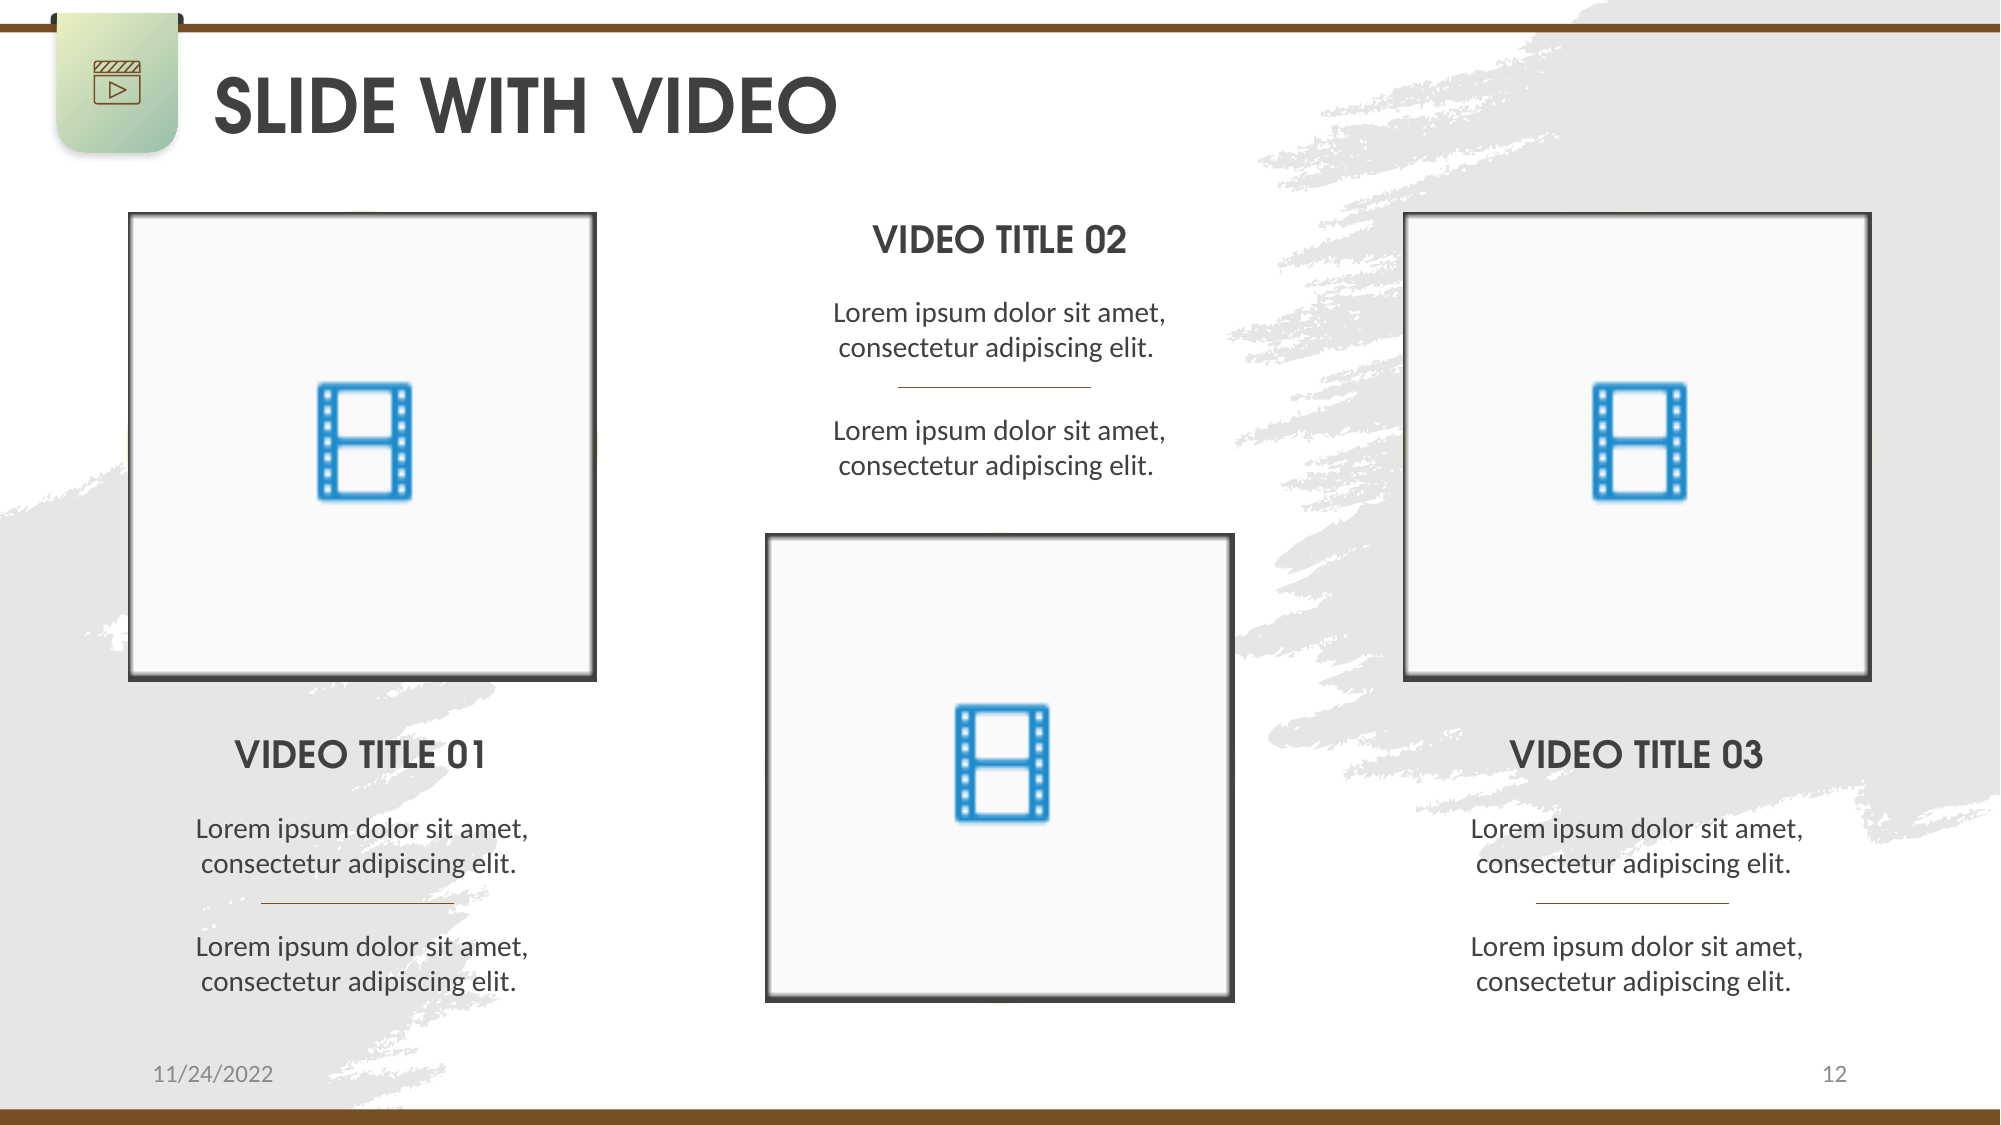

SLIDE WITH VIDEO

VIDEO TITLE 02
Lorem ipsum dolor sit amet, consectetur adipiscing elit.
Lorem ipsum dolor sit amet, consectetur adipiscing elit.

VIDEO TITLE 01
Lorem ipsum dolor sit amet, consectetur adipiscing elit.
Lorem ipsum dolor sit amet, consectetur adipiscing elit.
VIDEO TITLE 03
Lorem ipsum dolor sit amet, consectetur adipiscing elit.
Lorem ipsum dolor sit amet, consectetur adipiscing elit.
11/24/2022
12